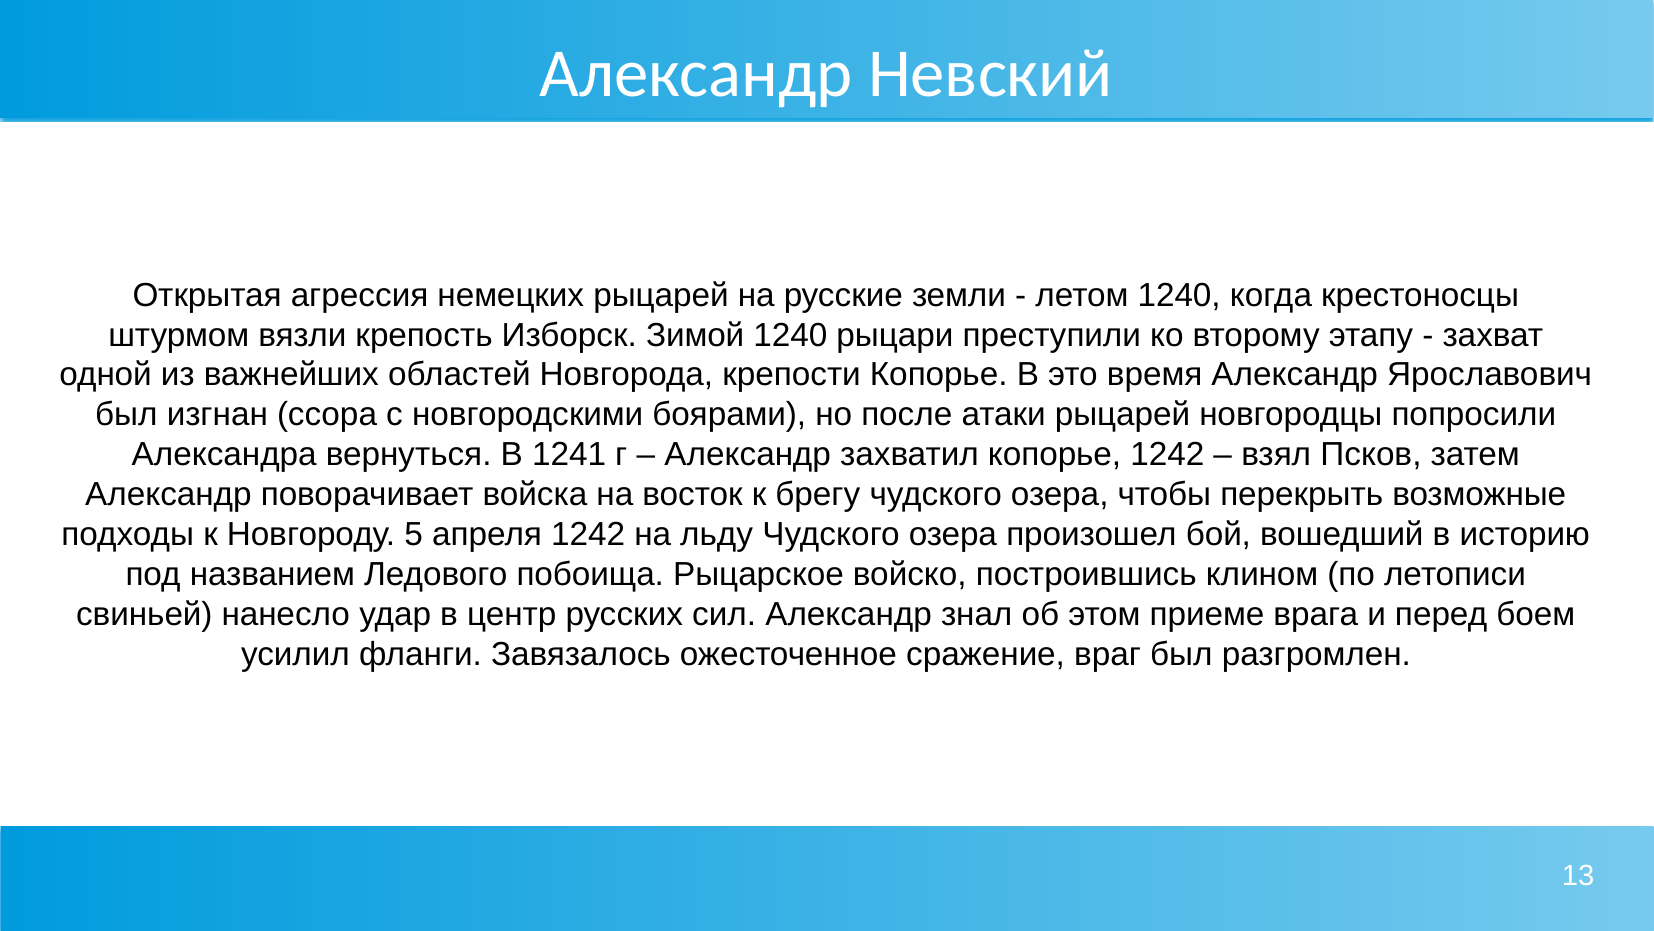

# Александр Невский
Открытая агрессия немецких рыцарей на русские земли - летом 1240, когда крестоносцы штурмом вязли крепость Изборск. Зимой 1240 рыцари преступили ко второму этапу - захват одной из важнейших областей Новгорода, крепости Копорье. В это время Александр Ярославович был изгнан (ссора с новгородскими боярами), но после атаки рыцарей новгородцы попросили Александра вернуться. В 1241 г – Александр захватил копорье, 1242 – взял Псков, затем Александр поворачивает войска на восток к брегу чудского озера, чтобы перекрыть возможные подходы к Новгороду. 5 апреля 1242 на льду Чудского озера произошел бой, вошедший в историю под названием Ледового побоища. Рыцарское войско, построившись клином (по летописи свиньей) нанесло удар в центр русских сил. Александр знал об этом приеме врага и перед боем усилил фланги. Завязалось ожесточенное сражение, враг был разгромлен.
13